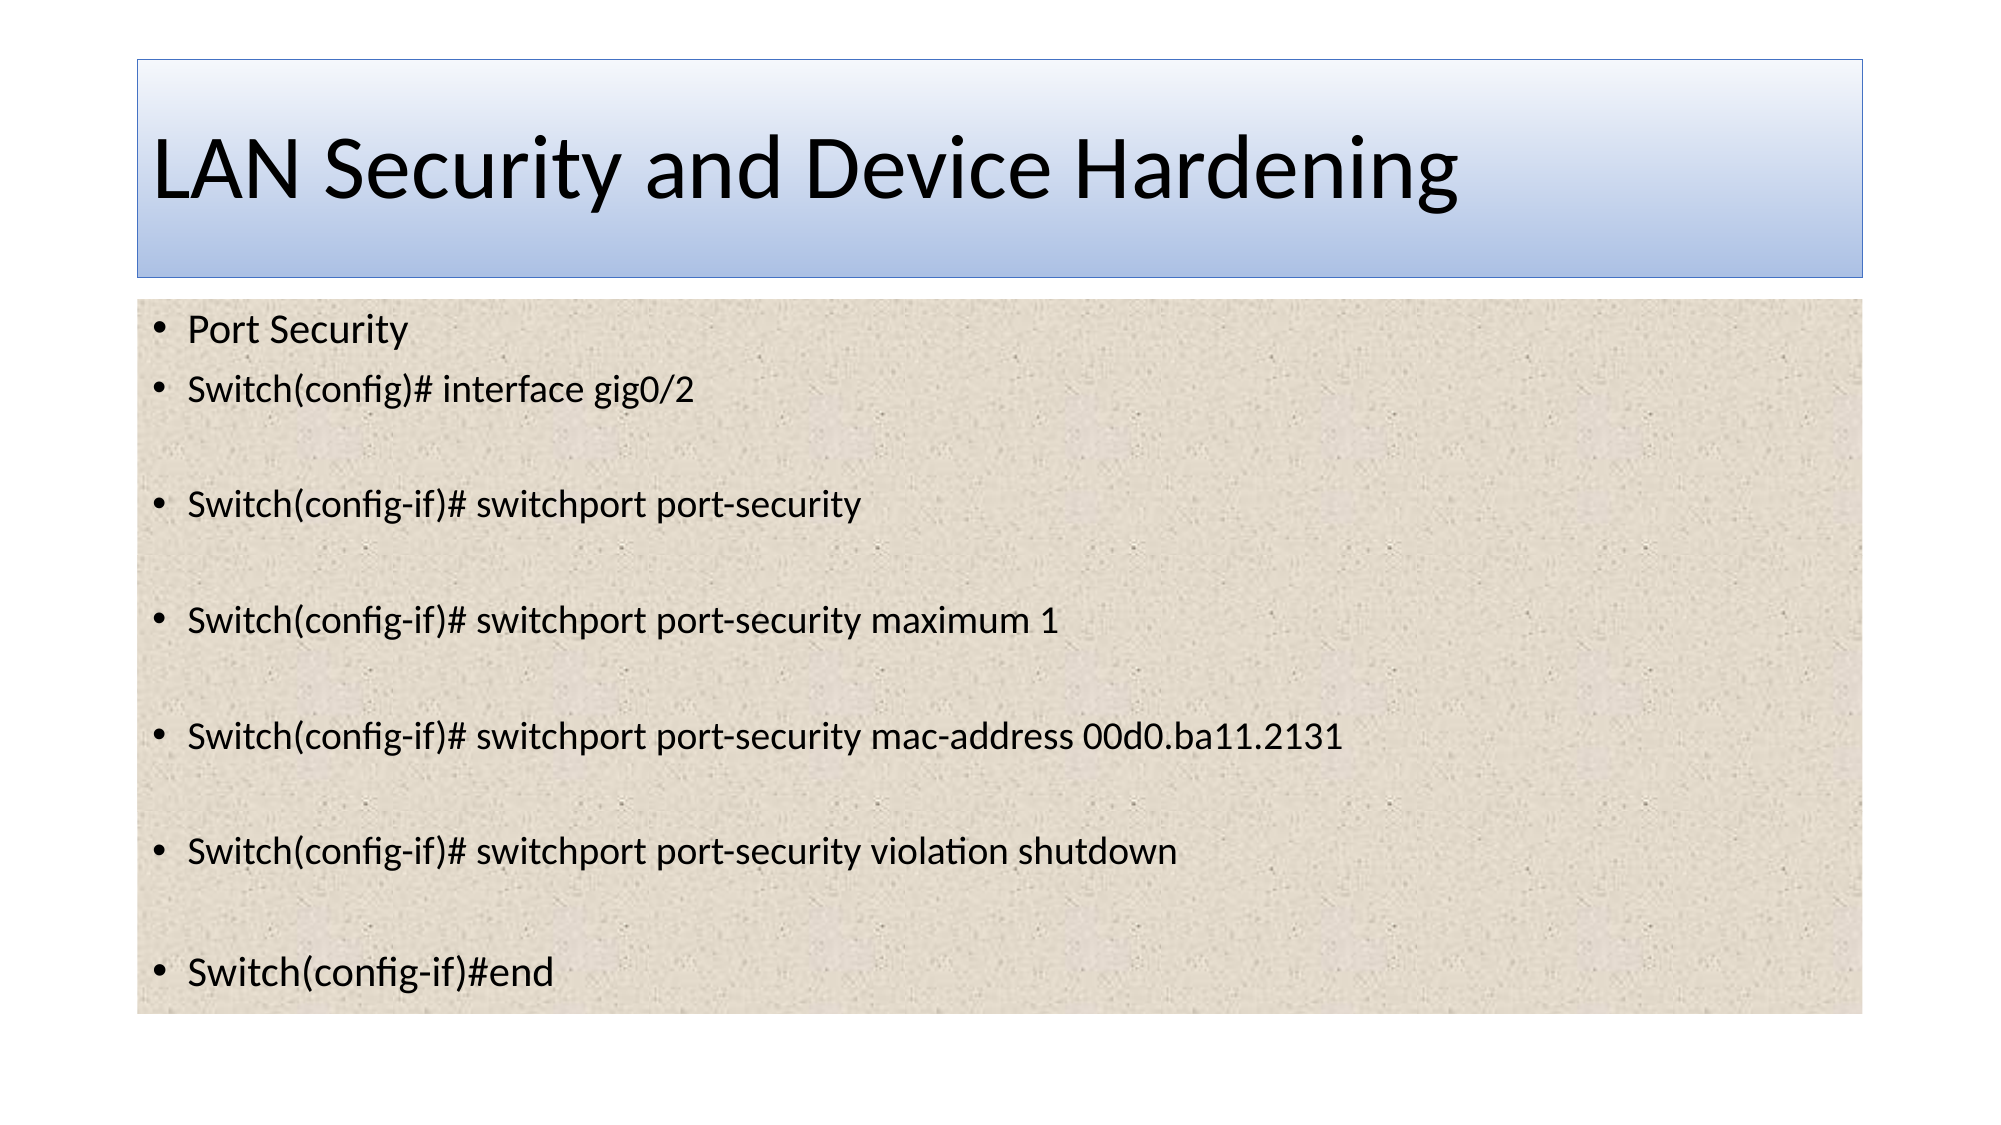

# LAN Security and Device Hardening
Port Security
Switch(config)# interface gig0/2

Switch(config-if)# switchport port-security

Switch(config-if)# switchport port-security maximum 1

Switch(config-if)# switchport port-security mac-address 00d0.ba11.2131

Switch(config-if)# switchport port-security violation shutdown

Switch(config-if)#end